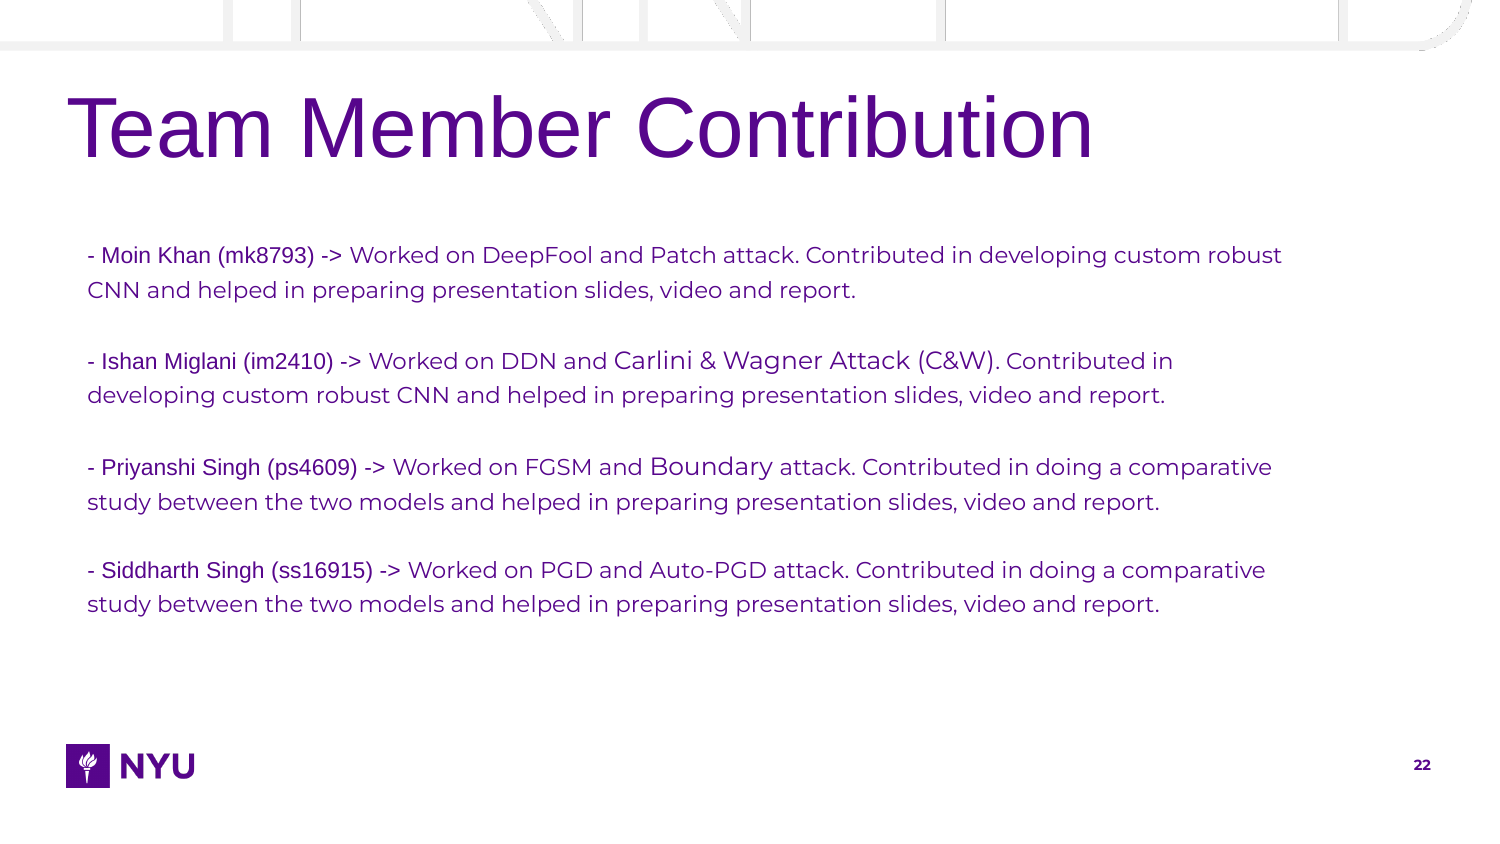

# Team Member Contribution
- Moin Khan (mk8793) -> Worked on DeepFool and Patch attack. Contributed in developing custom robust CNN and helped in preparing presentation slides, video and report.

- Ishan Miglani (im2410) -> Worked on DDN and Carlini & Wagner Attack (C&W). Contributed in developing custom robust CNN and helped in preparing presentation slides, video and report.

- Priyanshi Singh (ps4609) -> Worked on FGSM and Boundary attack. Contributed in doing a comparative study between the two models and helped in preparing presentation slides, video and report.

- Siddharth Singh (ss16915) -> Worked on PGD and Auto-PGD attack. Contributed in doing a comparative study between the two models and helped in preparing presentation slides, video and report.